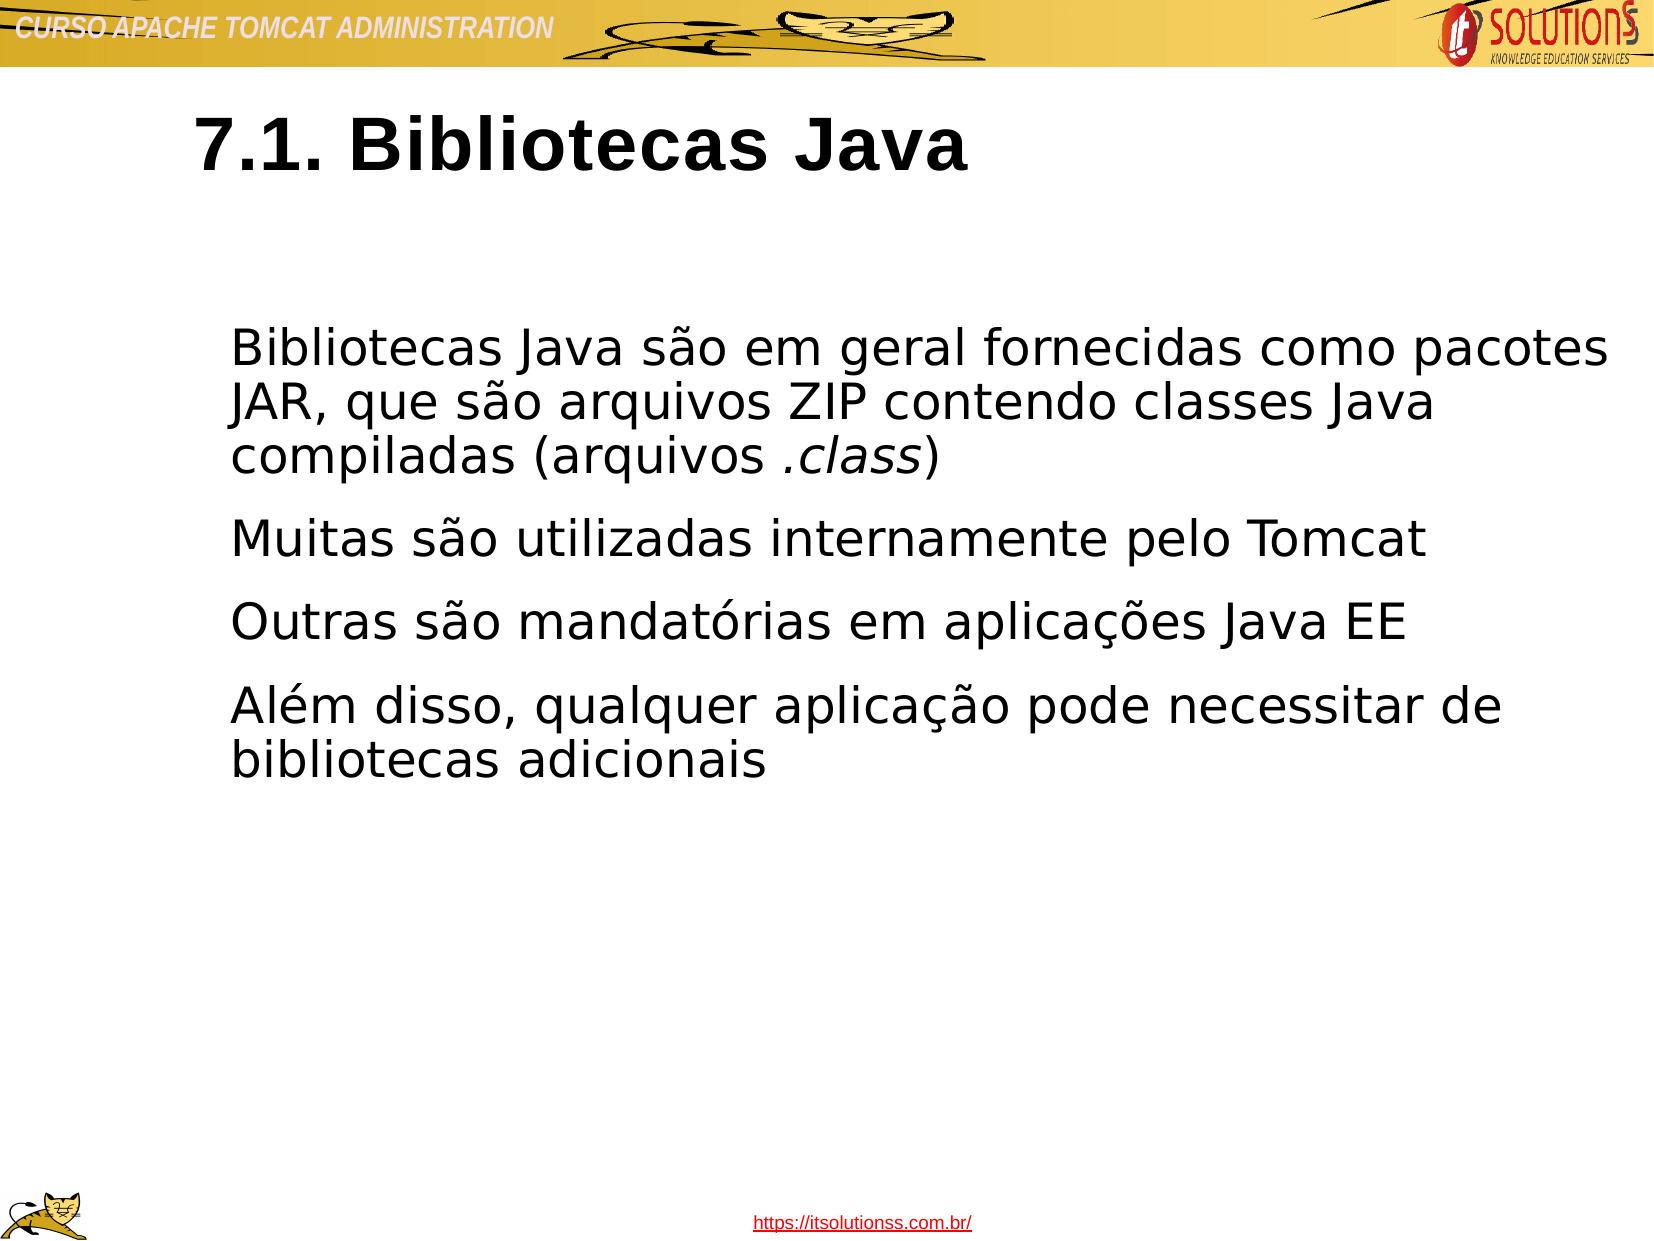

7.1. Bibliotecas Java
Bibliotecas Java são em geral fornecidas como pacotes JAR, que são arquivos ZIP contendo classes Java compiladas (arquivos .class)
Muitas são utilizadas internamente pelo Tomcat
Outras são mandatórias em aplicações Java EE
Além disso, qualquer aplicação pode necessitar de bibliotecas adicionais